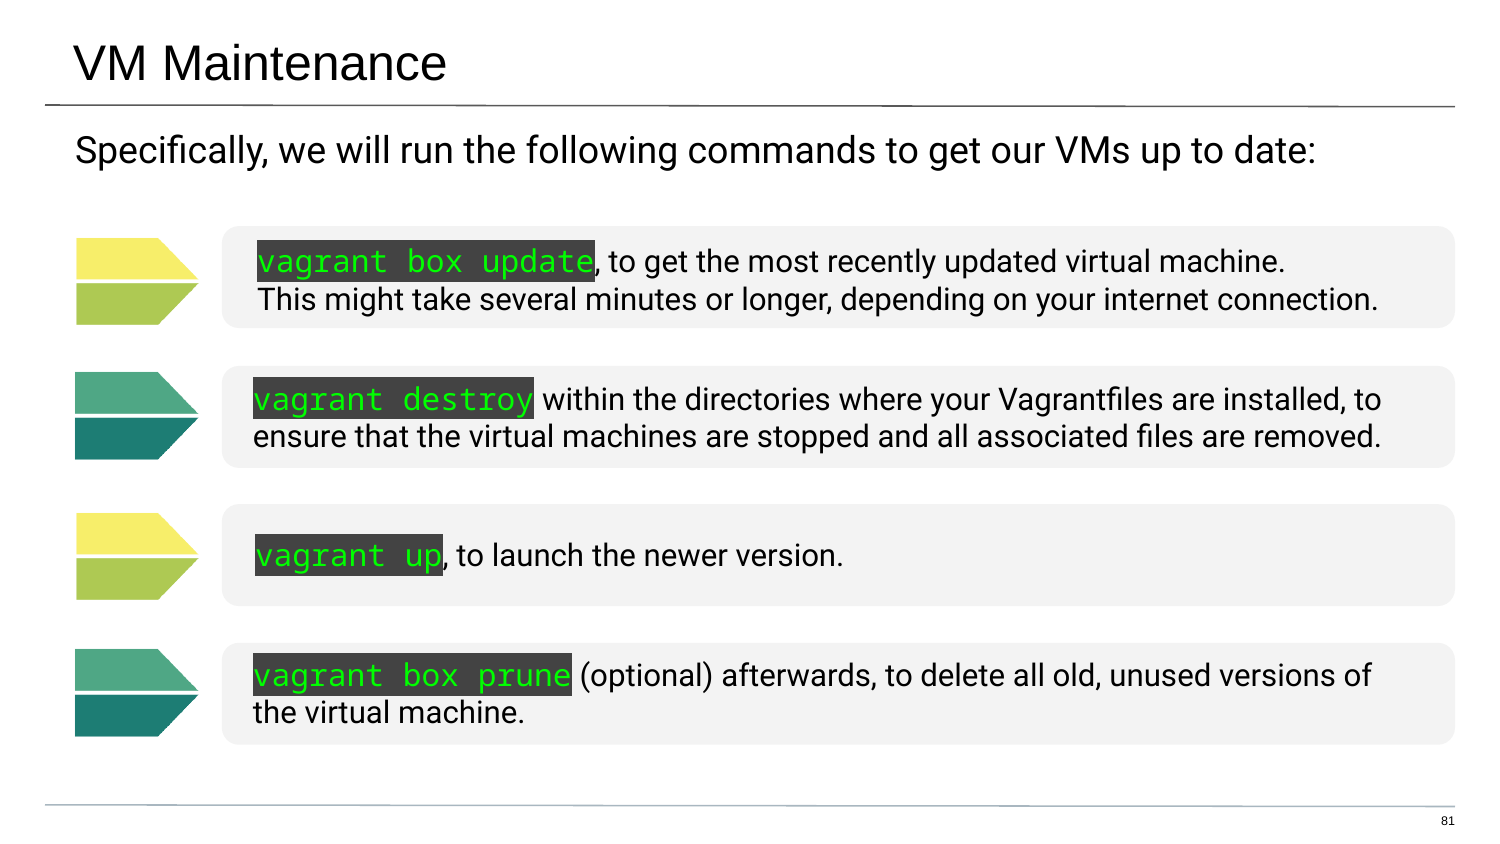

# VM Maintenance
Specifically, we will run the following commands to get our VMs up to date:
vagrant box update, to get the most recently updated virtual machine.
This might take several minutes or longer, depending on your internet connection.
vagrant destroy within the directories where your Vagrantfiles are installed, to ensure that the virtual machines are stopped and all associated files are removed.
vagrant up, to launch the newer version.
vagrant box prune (optional) afterwards, to delete all old, unused versions of
the virtual machine.
81